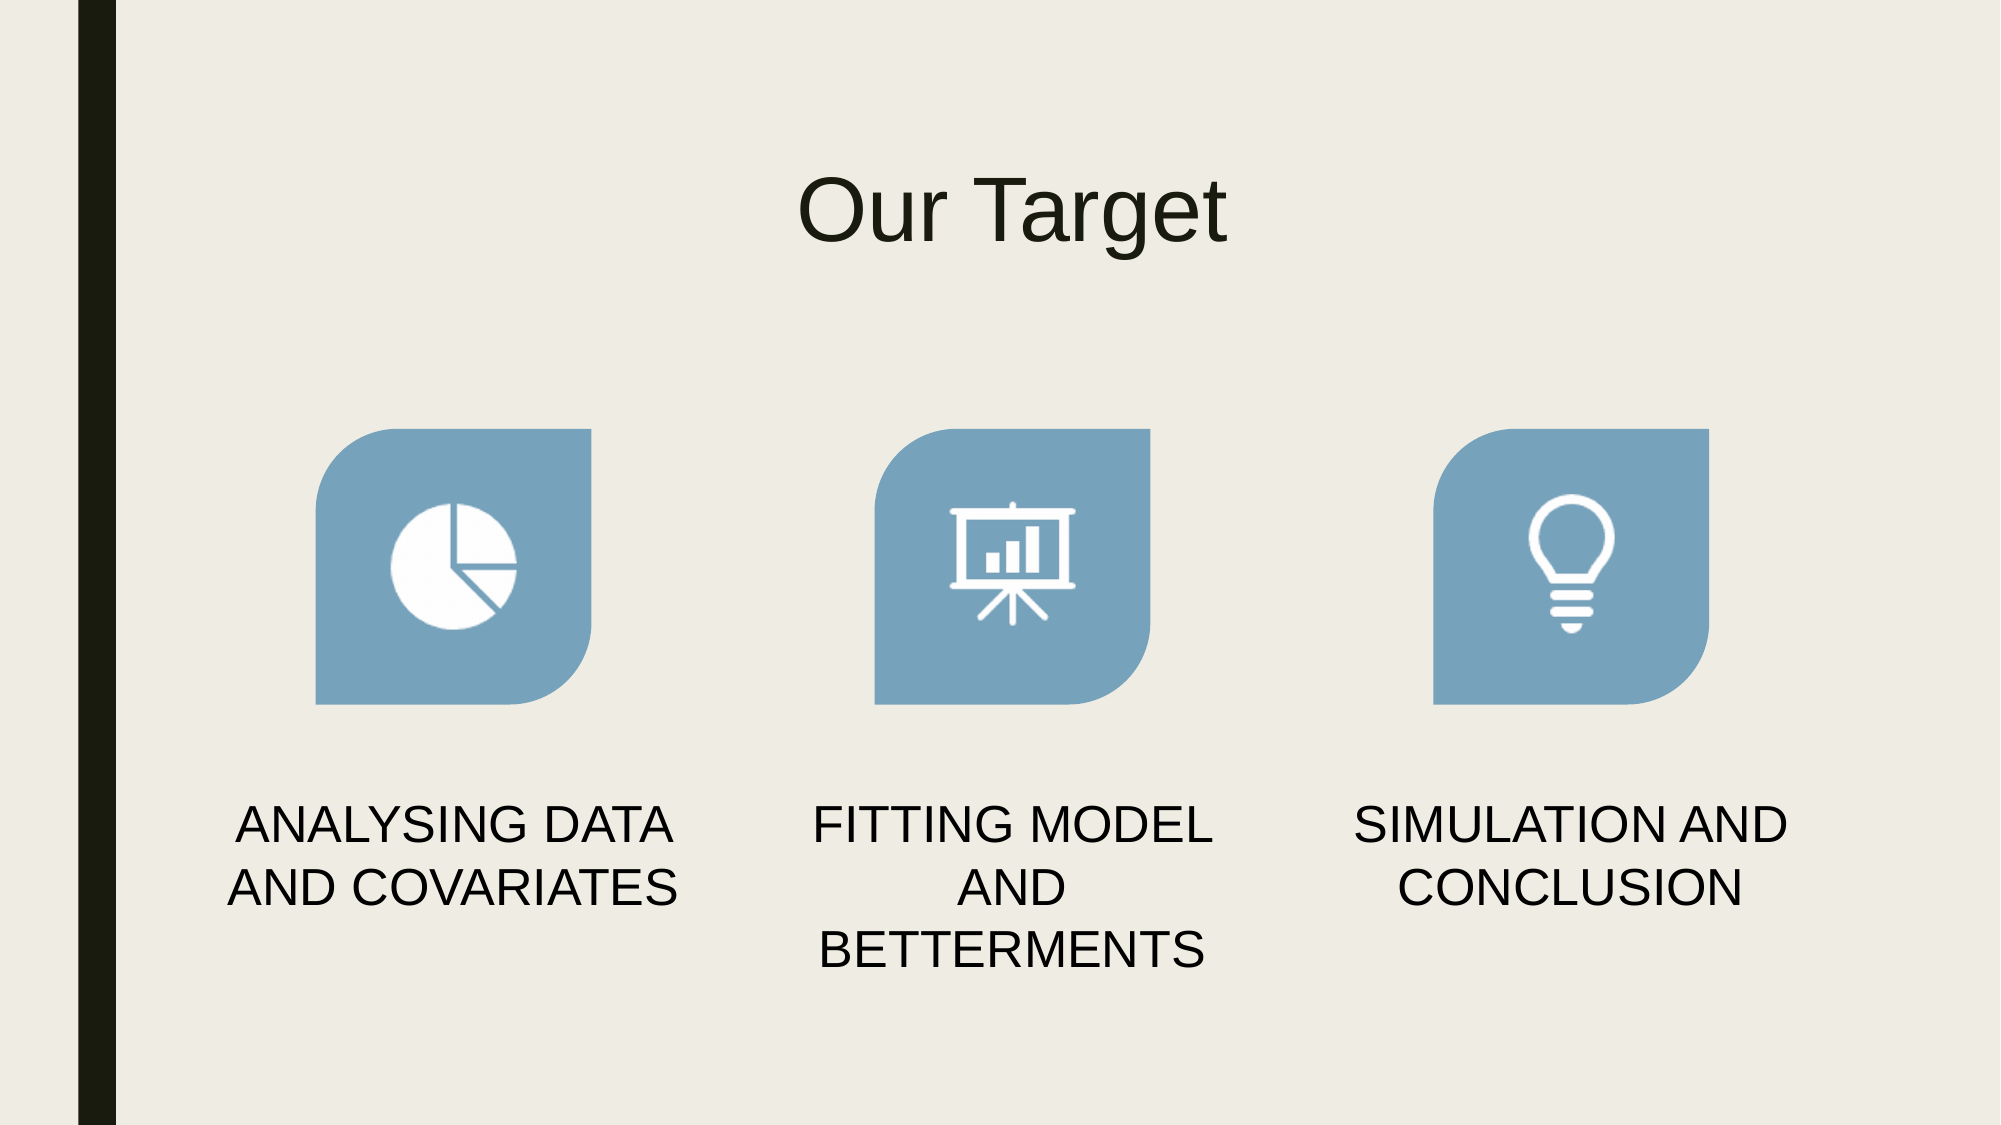

# Our Target
ANALYSING Data and covariates
FITTING Model and betterments
SIMULATION AND Conclusion